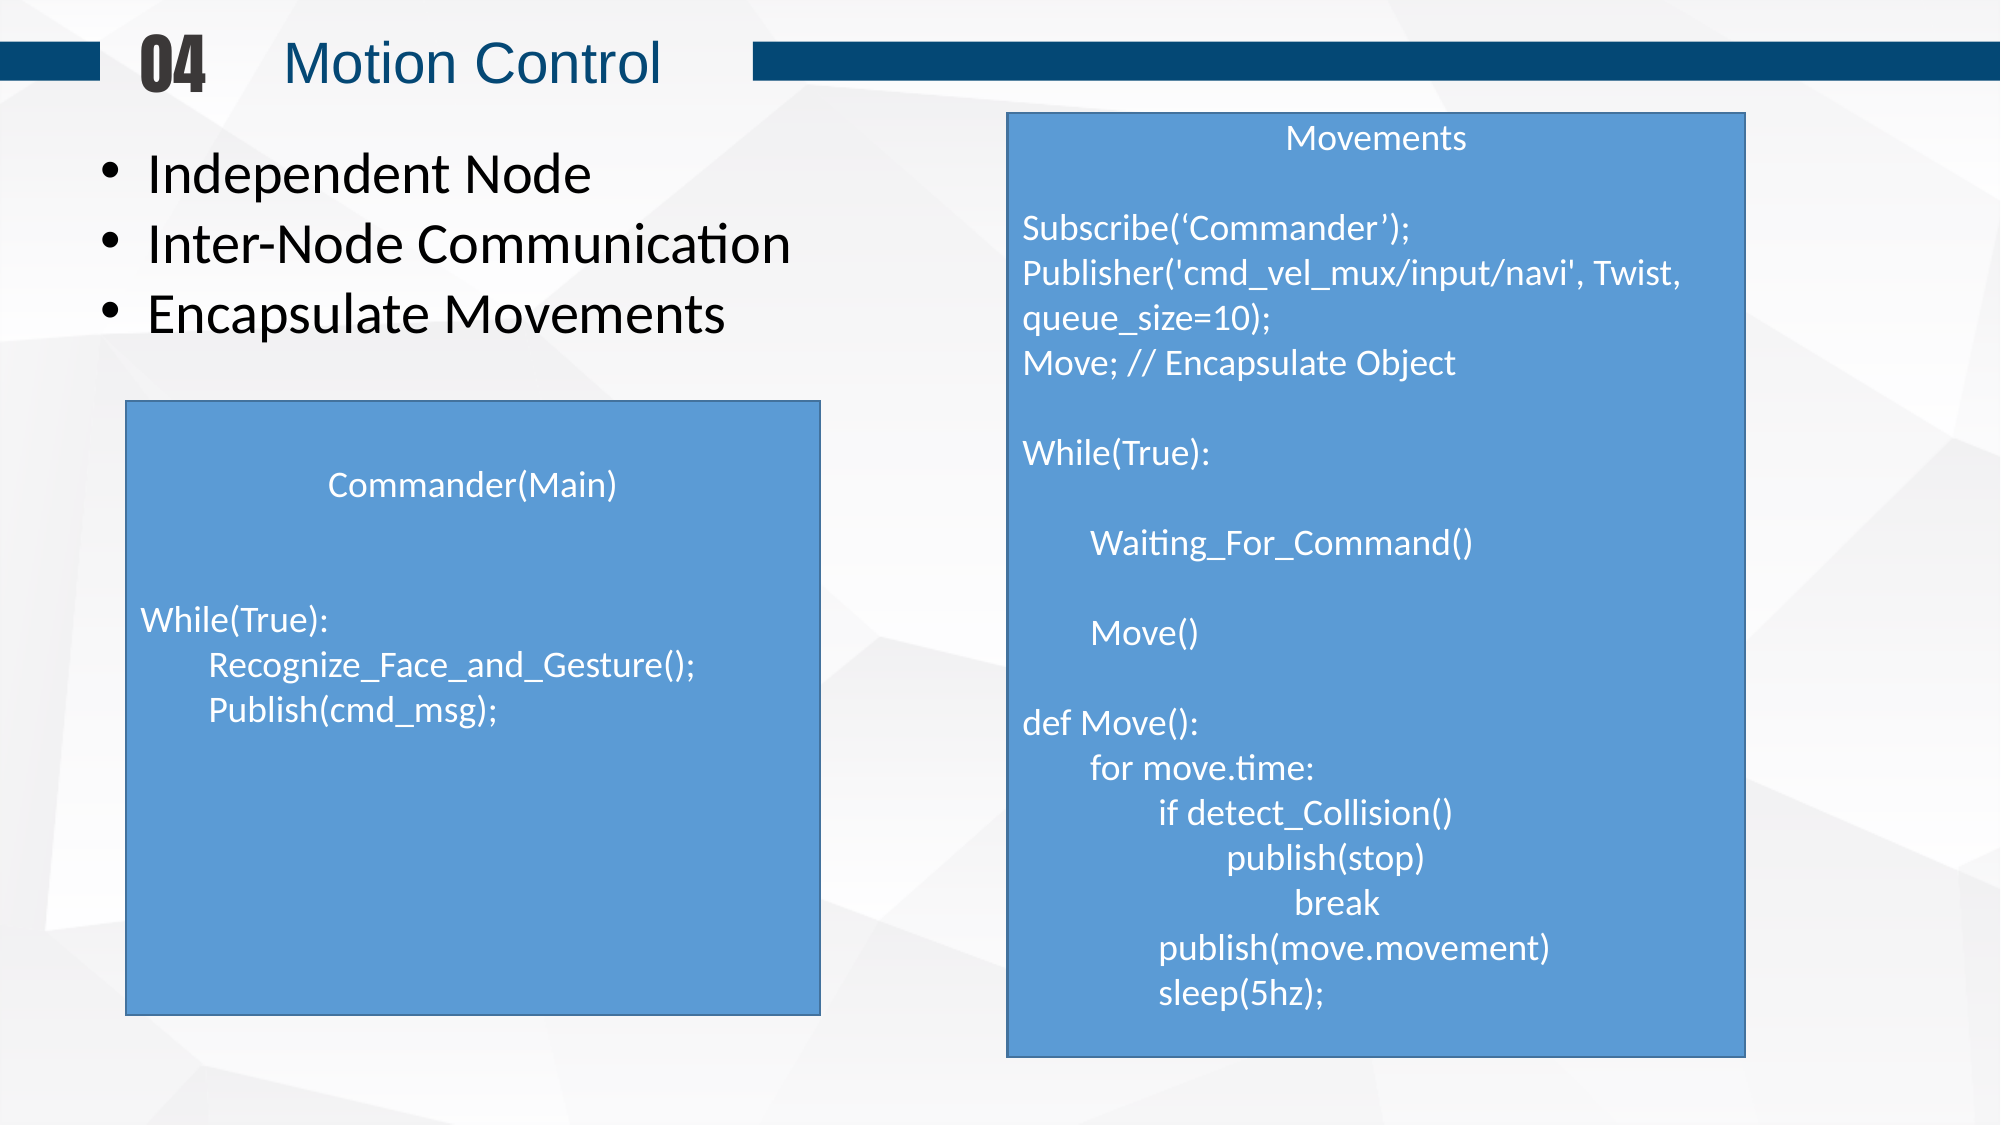

Motion Control
04

Movements

Subscribe(‘Commander’);
Publisher('cmd_vel_mux/input/navi', Twist, queue_size=10);
Move; // Encapsulate Object

While(True):

        Waiting_For_Command()

        Move()

def Move():
        for move.time:
                if detect_Collision()
                        publish(stop)
                                break
                publish(move.movement)
                sleep(5hz);

Independent Node
Inter-Node Communication
Encapsulate Movements
Commander(Main)

While(True):
        Recognize_Face_and_Gesture();
        Publish(cmd_msg);